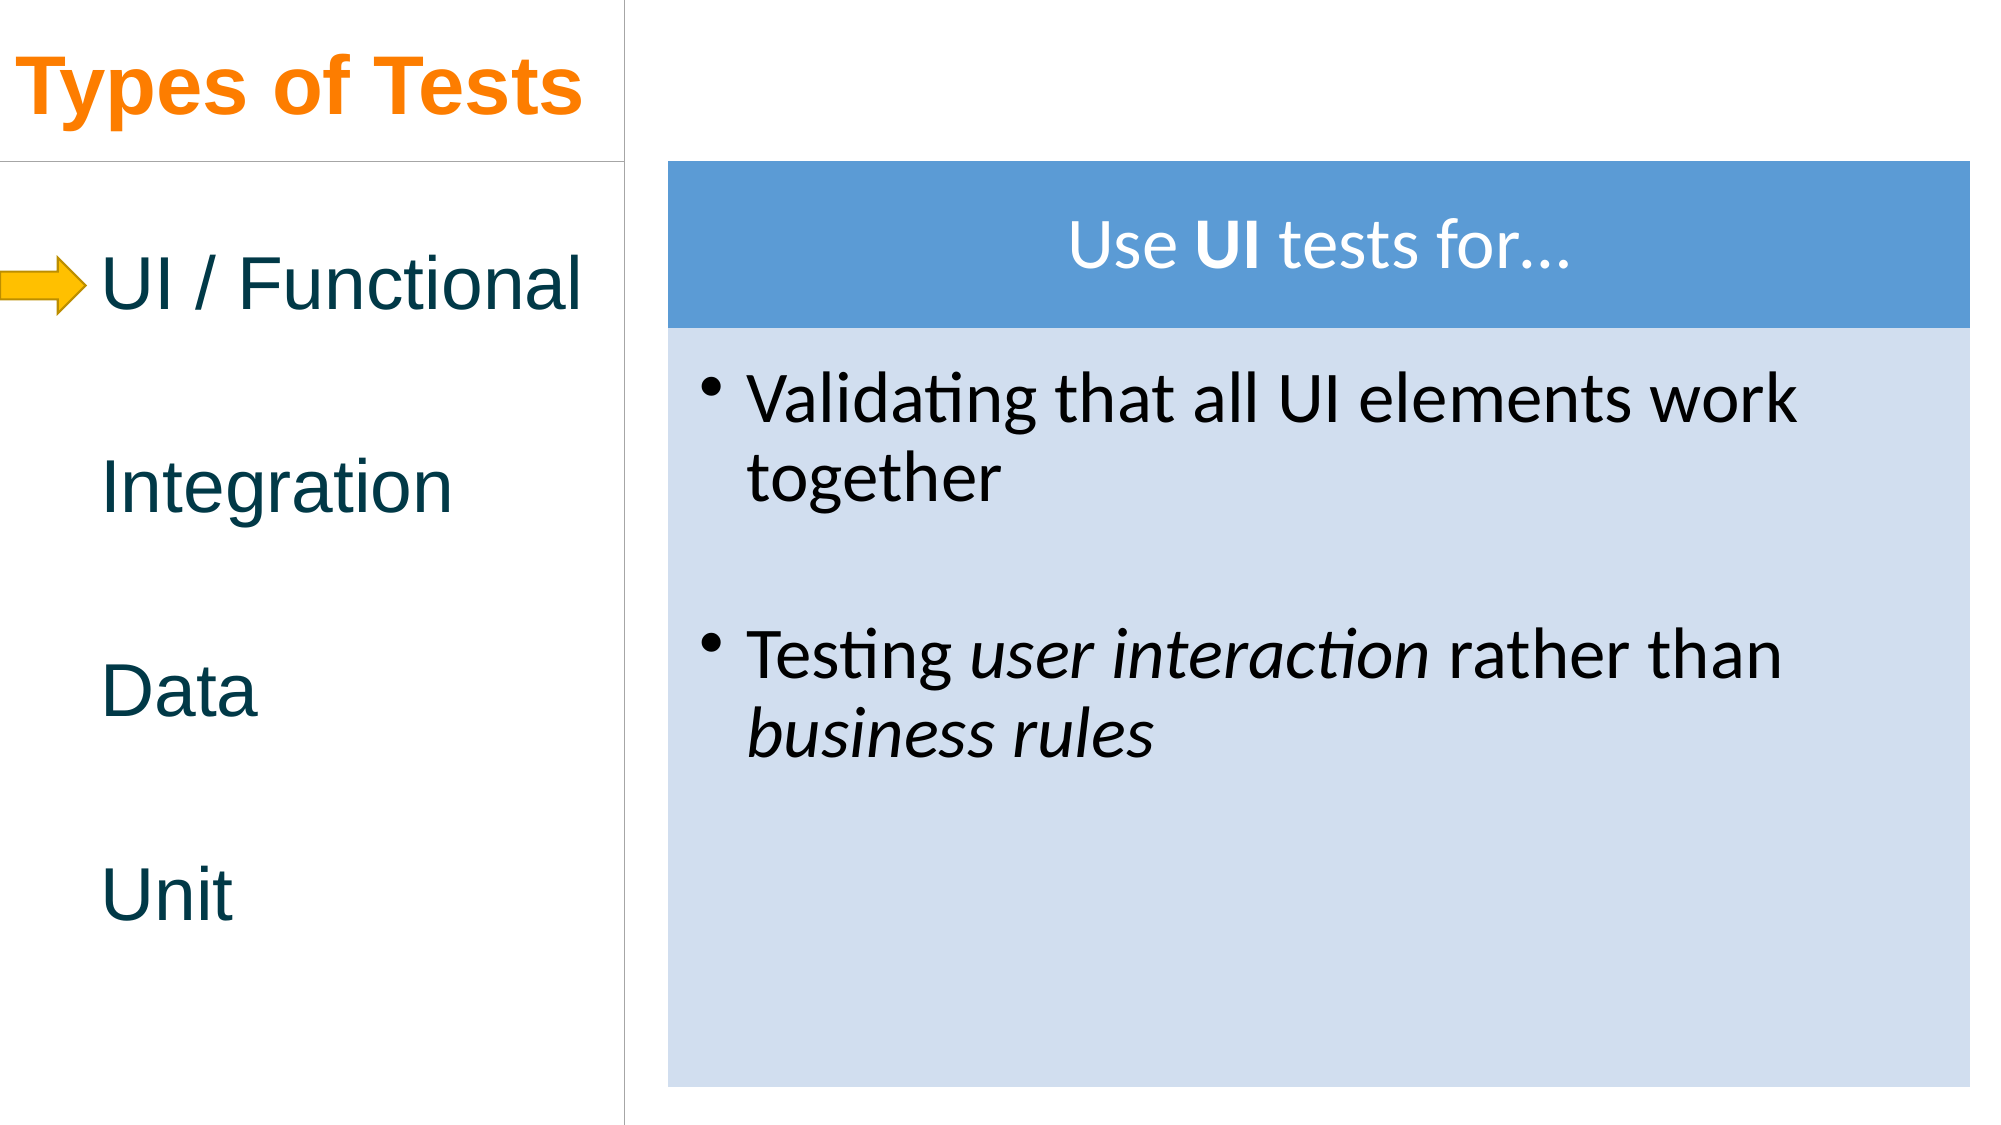

# Types of Tests

Use UI tests for…
UI / Functional

Integration

Data

Unit

Validating that all UI elements work together
Testing user interaction rather than business rules